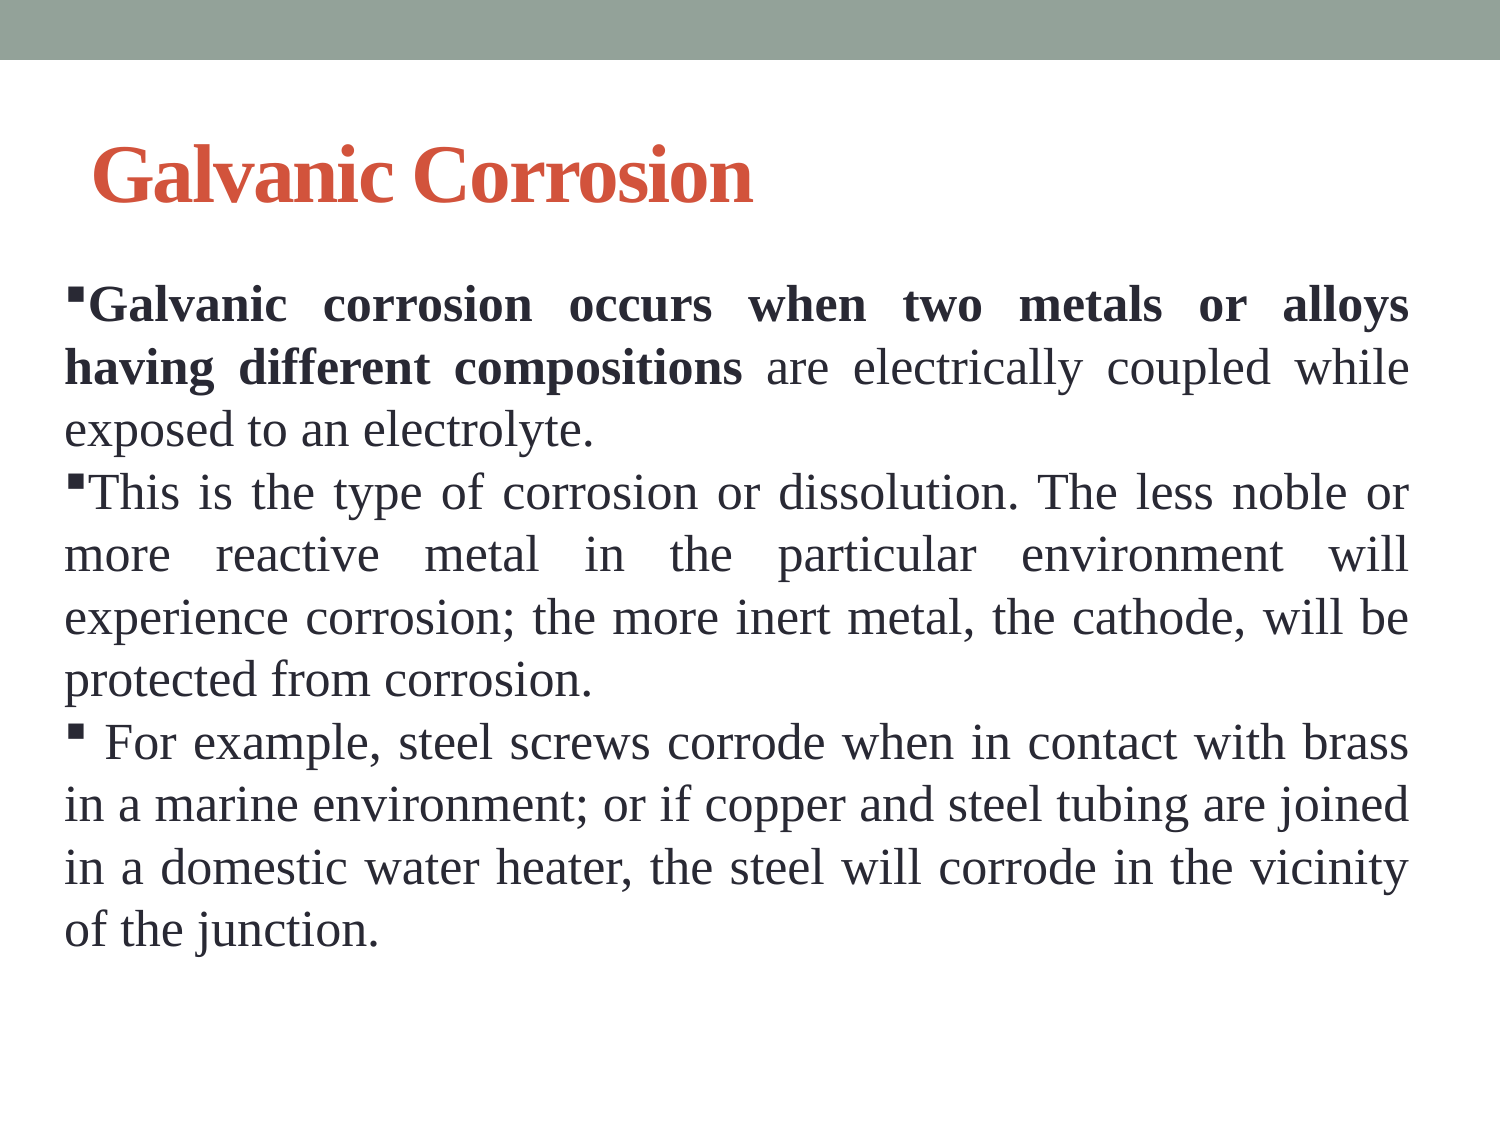

# Galvanic Corrosion
Galvanic corrosion occurs when two metals or alloys having different compositions are electrically coupled while exposed to an electrolyte.
This is the type of corrosion or dissolution. The less noble or more reactive metal in the particular environment will experience corrosion; the more inert metal, the cathode, will be protected from corrosion.
 For example, steel screws corrode when in contact with brass in a marine environment; or if copper and steel tubing are joined in a domestic water heater, the steel will corrode in the vicinity of the junction.